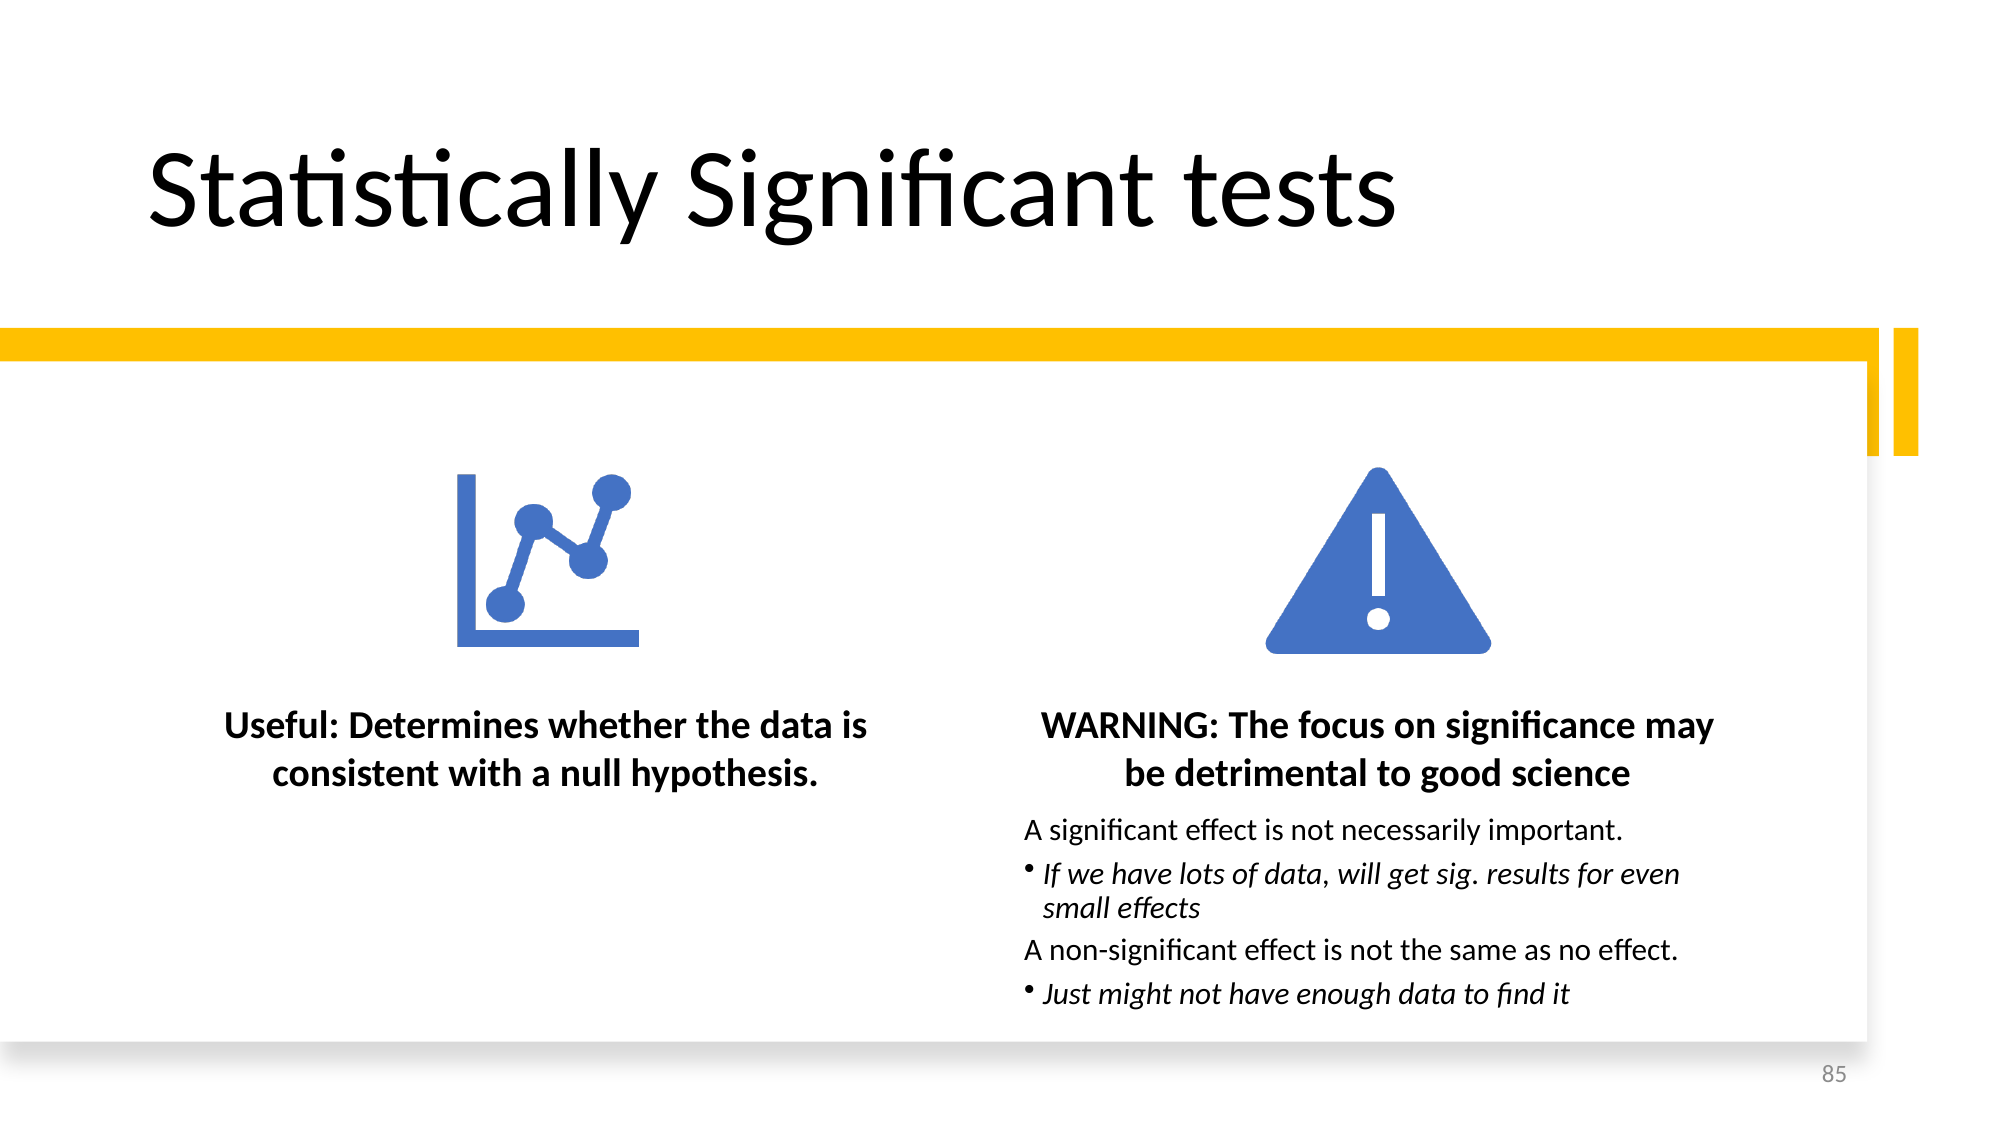

Statistically Significant tests

Useful: Determines whether the data is consistent with a null hypothesis.
WARNING: The focus on significance may be detrimental to good science
A significant effect is not necessarily important.
If we have lots of data, will get sig. results for even small effects
A non-significant effect is not the same as no effect.
Just might not have enough data to find it
85
85